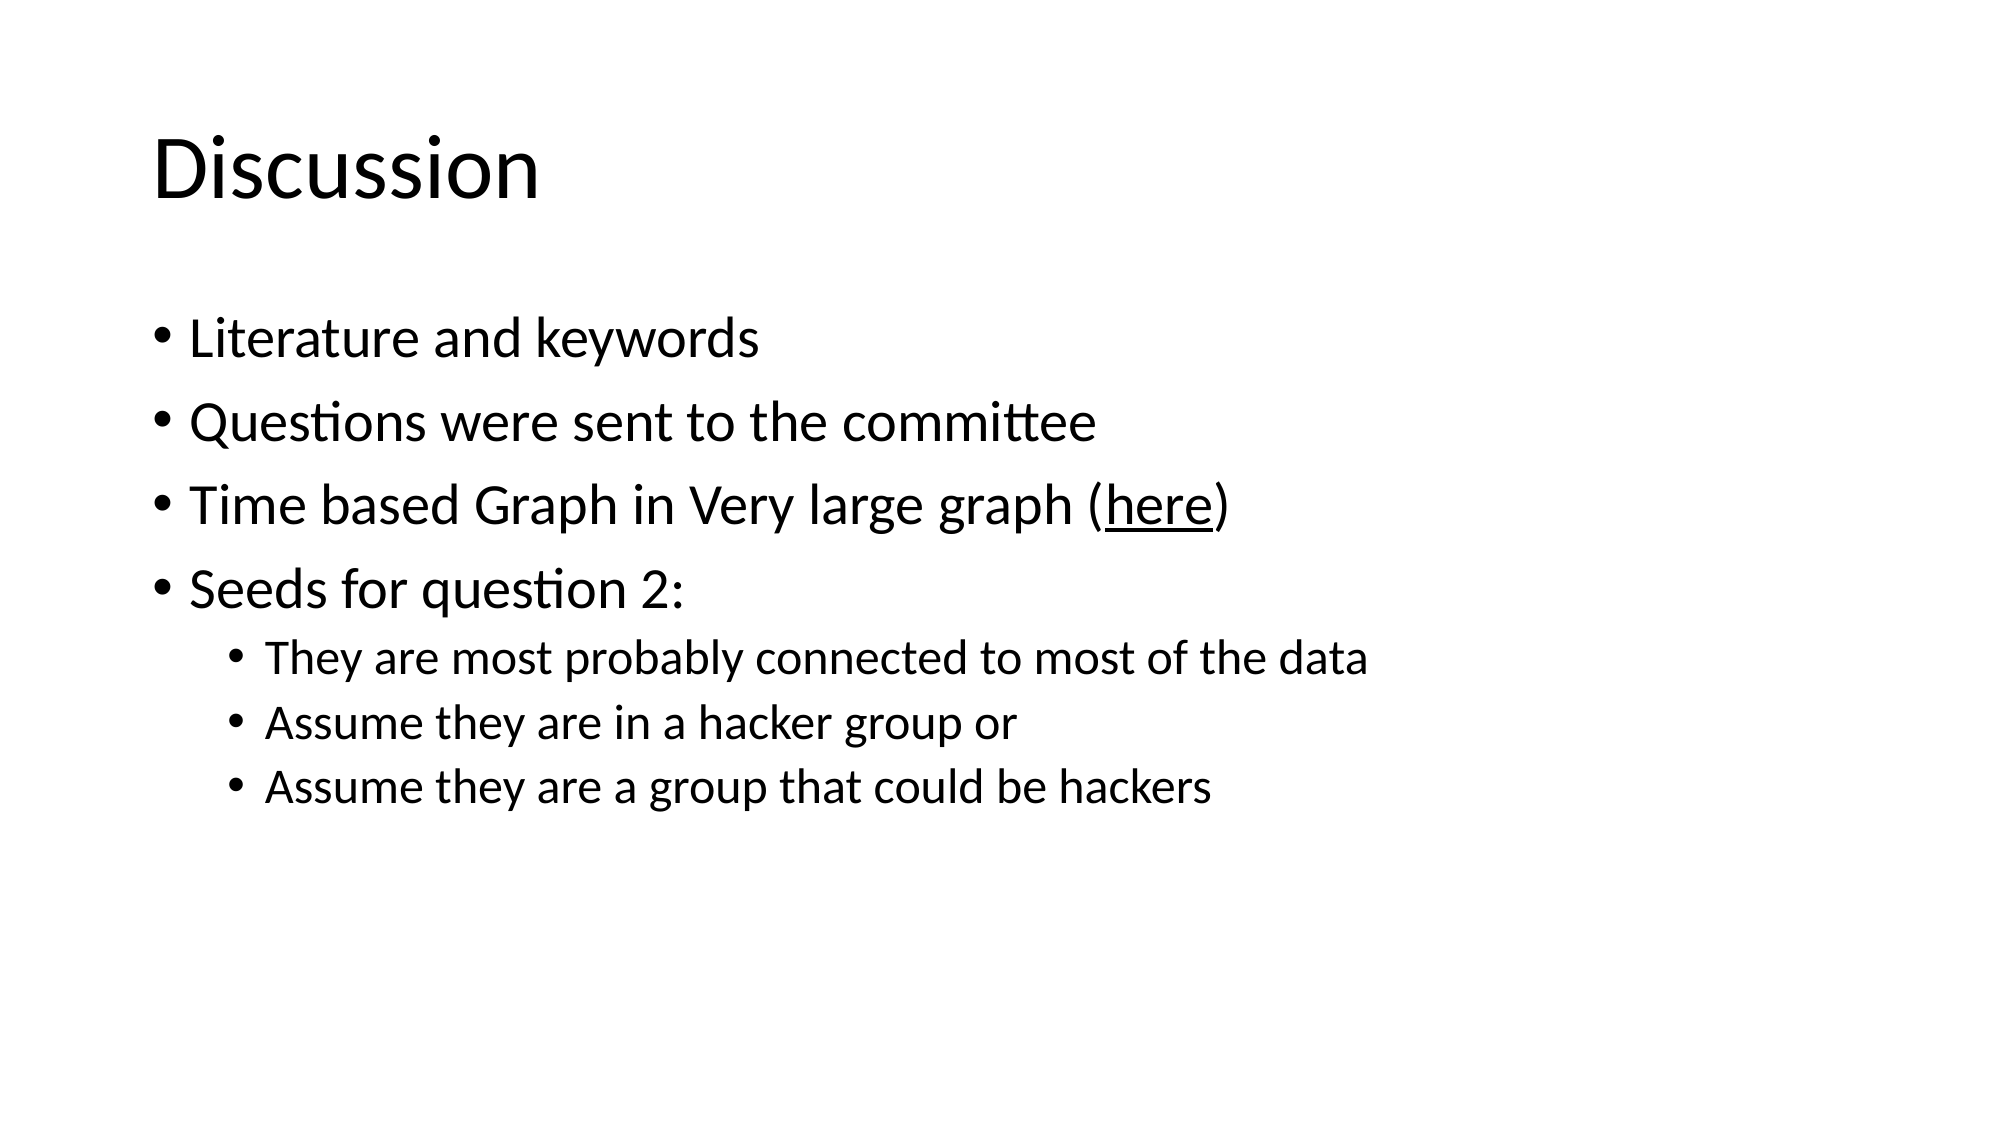

# Discussion
Literature and keywords
Questions were sent to the committee
Time based Graph in Very large graph (here)
Seeds for question 2:
They are most probably connected to most of the data
Assume they are in a hacker group or
Assume they are a group that could be hackers